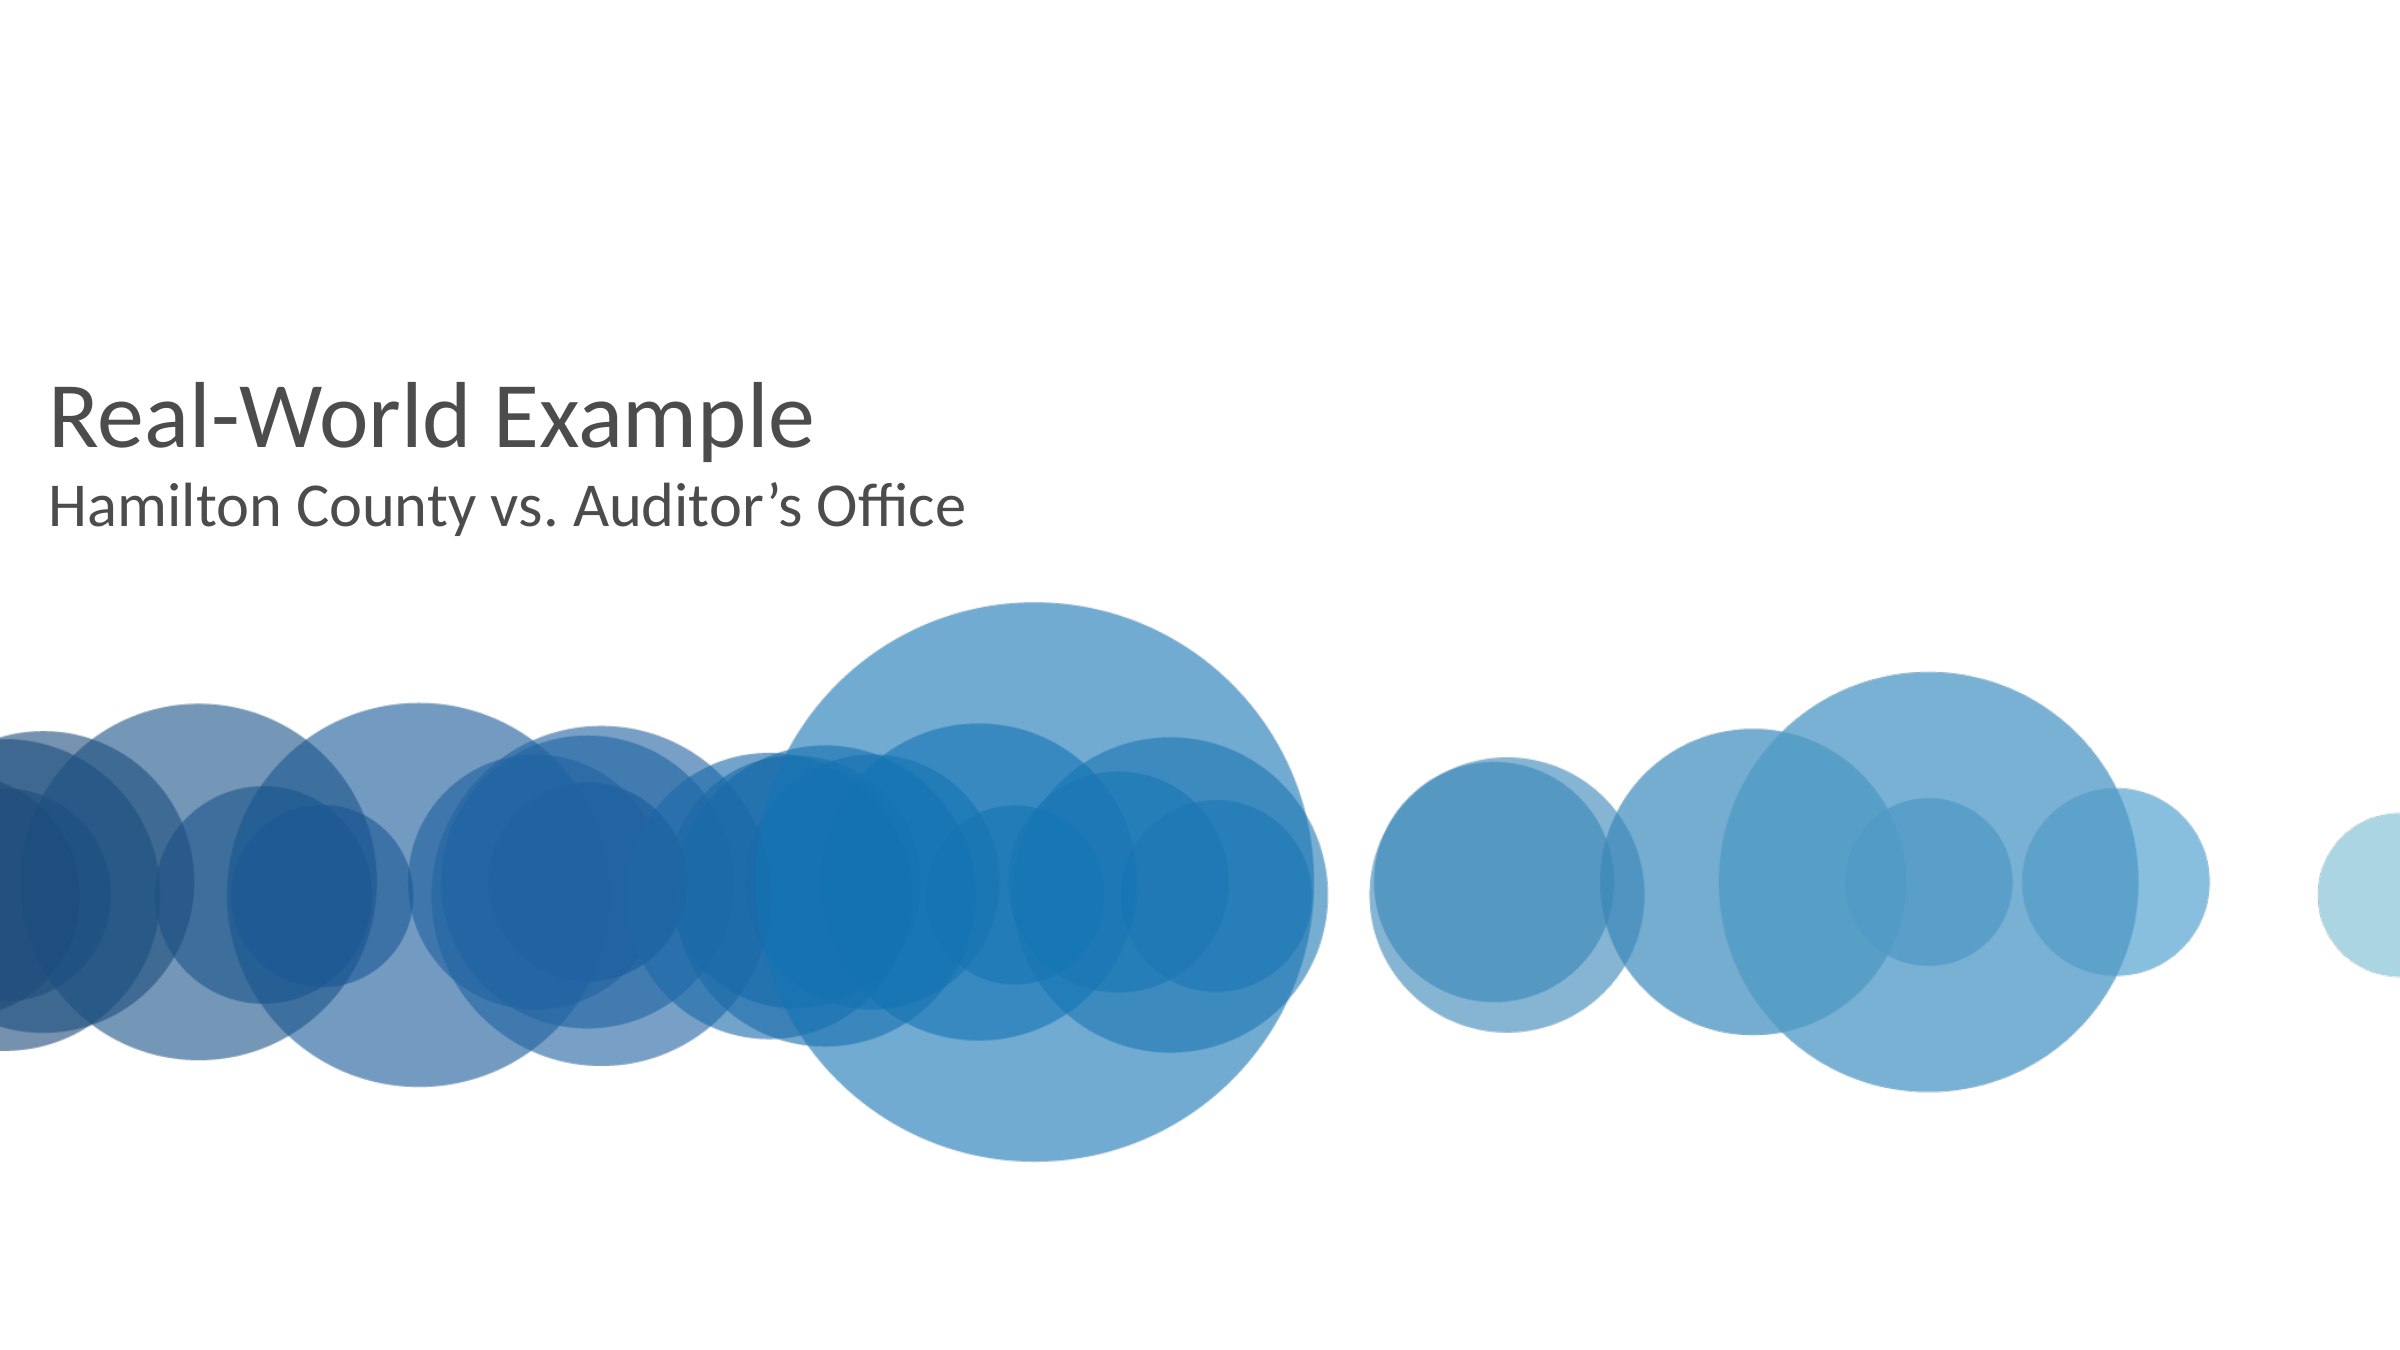

Real-World Example
Hamilton County vs. Auditor’s Office